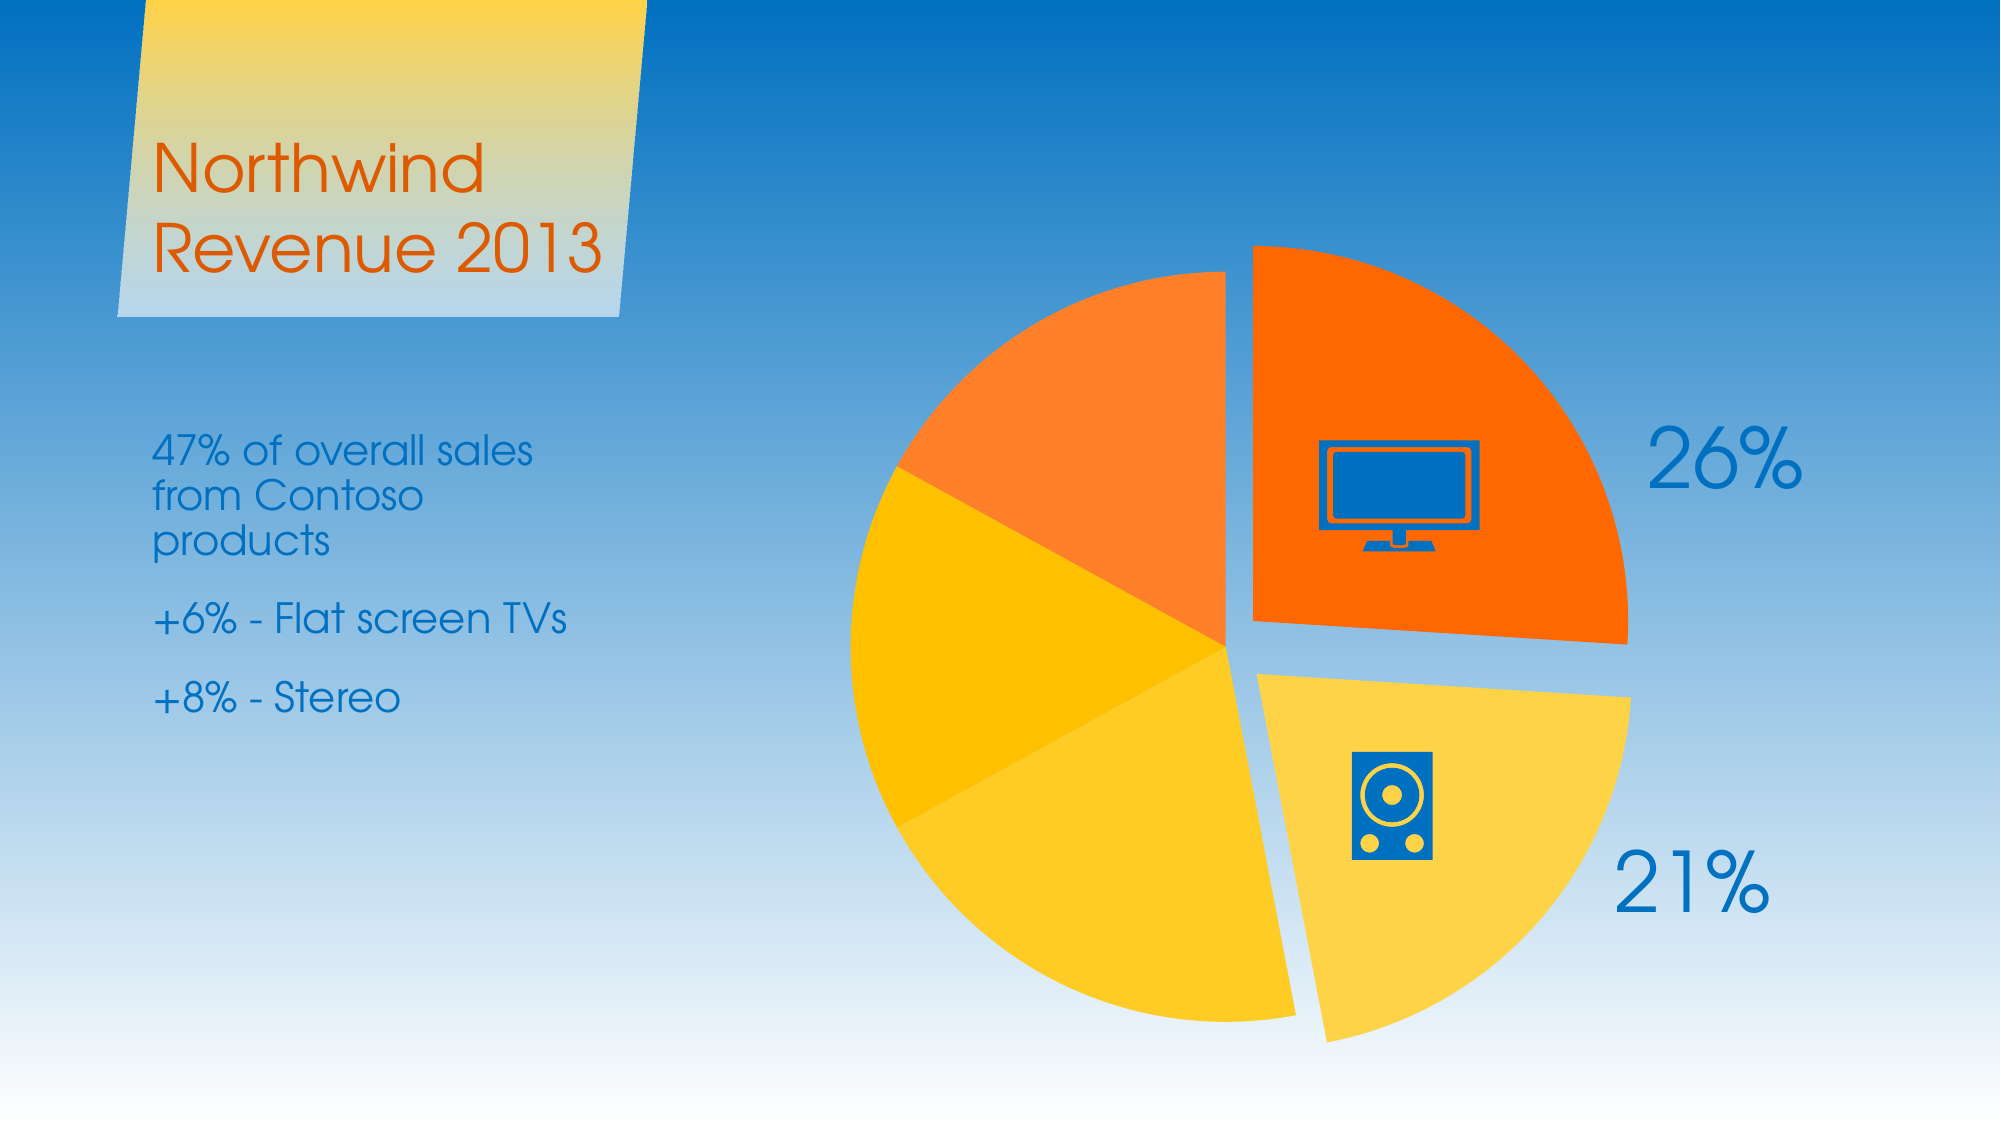

### Chart

| Category | Shelf Impact |
|---|---|
| ccc | 26.0 |
| Color | 21.0 |
| Words | 20.0 |
| Symbols | 16.0 |
| Other | 17.0 |
# Northwind Revenue 2013
26%
47% of overall sales from Contoso products
+6% - Flat screen TVs
+8% - Stereo

21%